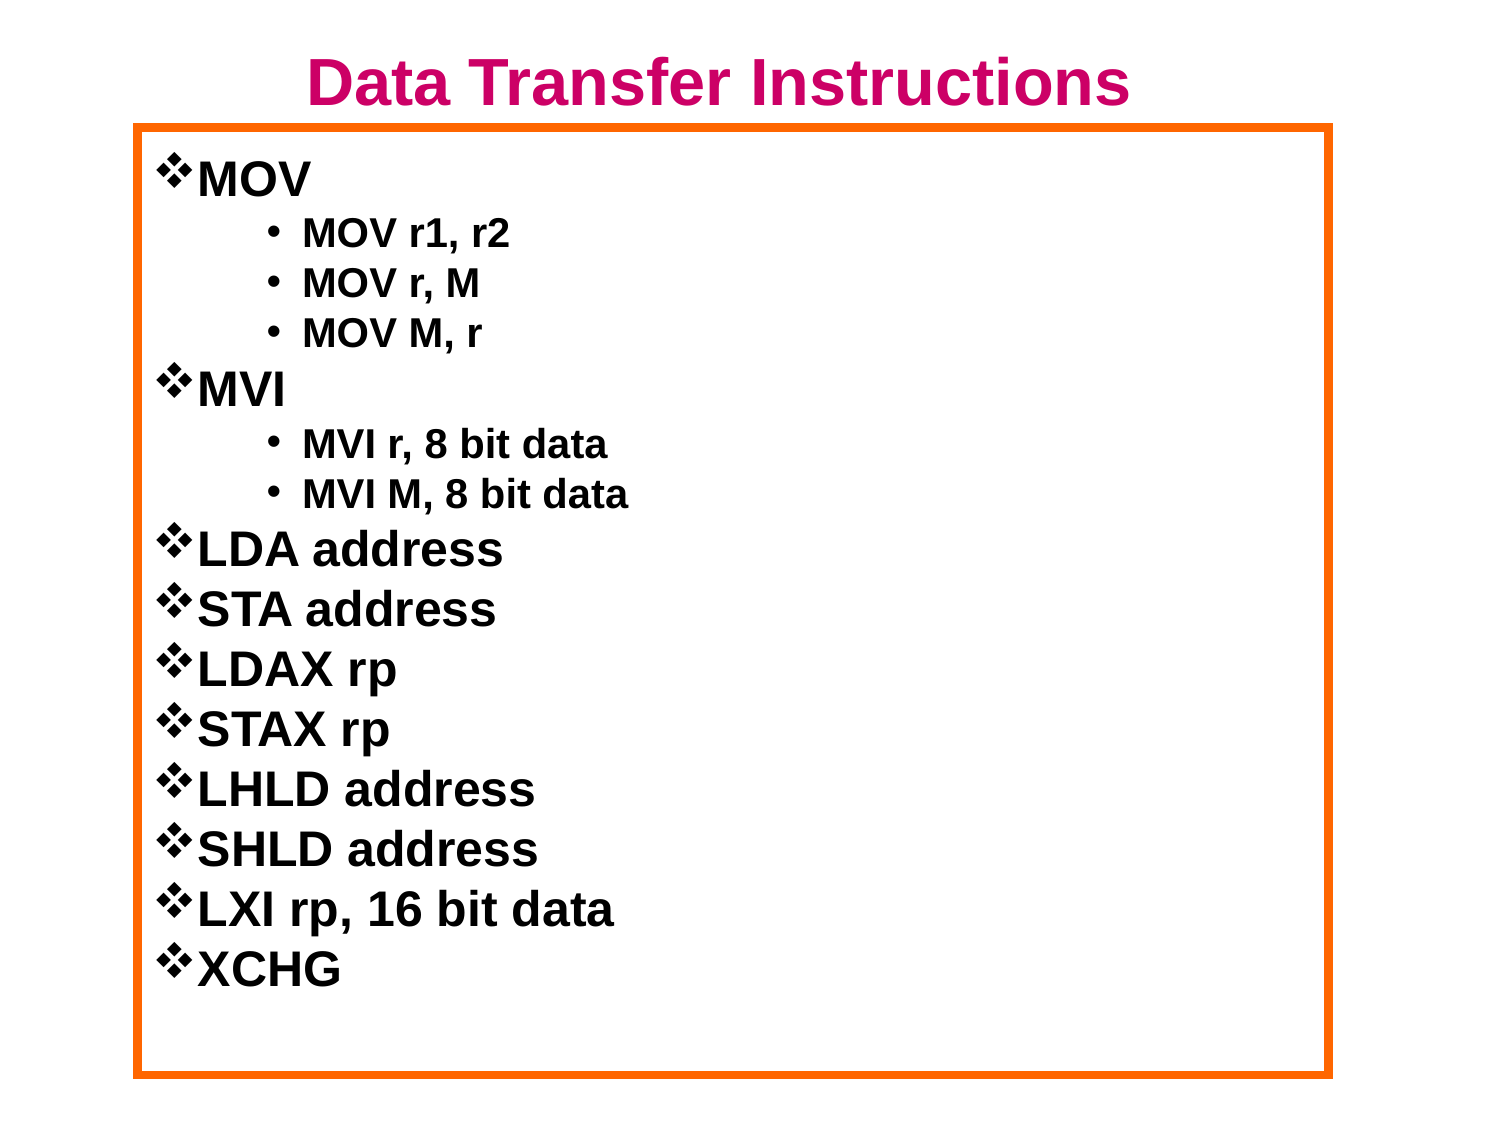

Data Transfer Instructions
MOV
MOV r1, r2
MOV r, M
MOV M, r
MVI
MVI r, 8 bit data
MVI M, 8 bit data
LDA address
STA address
LDAX rp
STAX rp
LHLD address
SHLD address
LXI rp, 16 bit data
XCHG